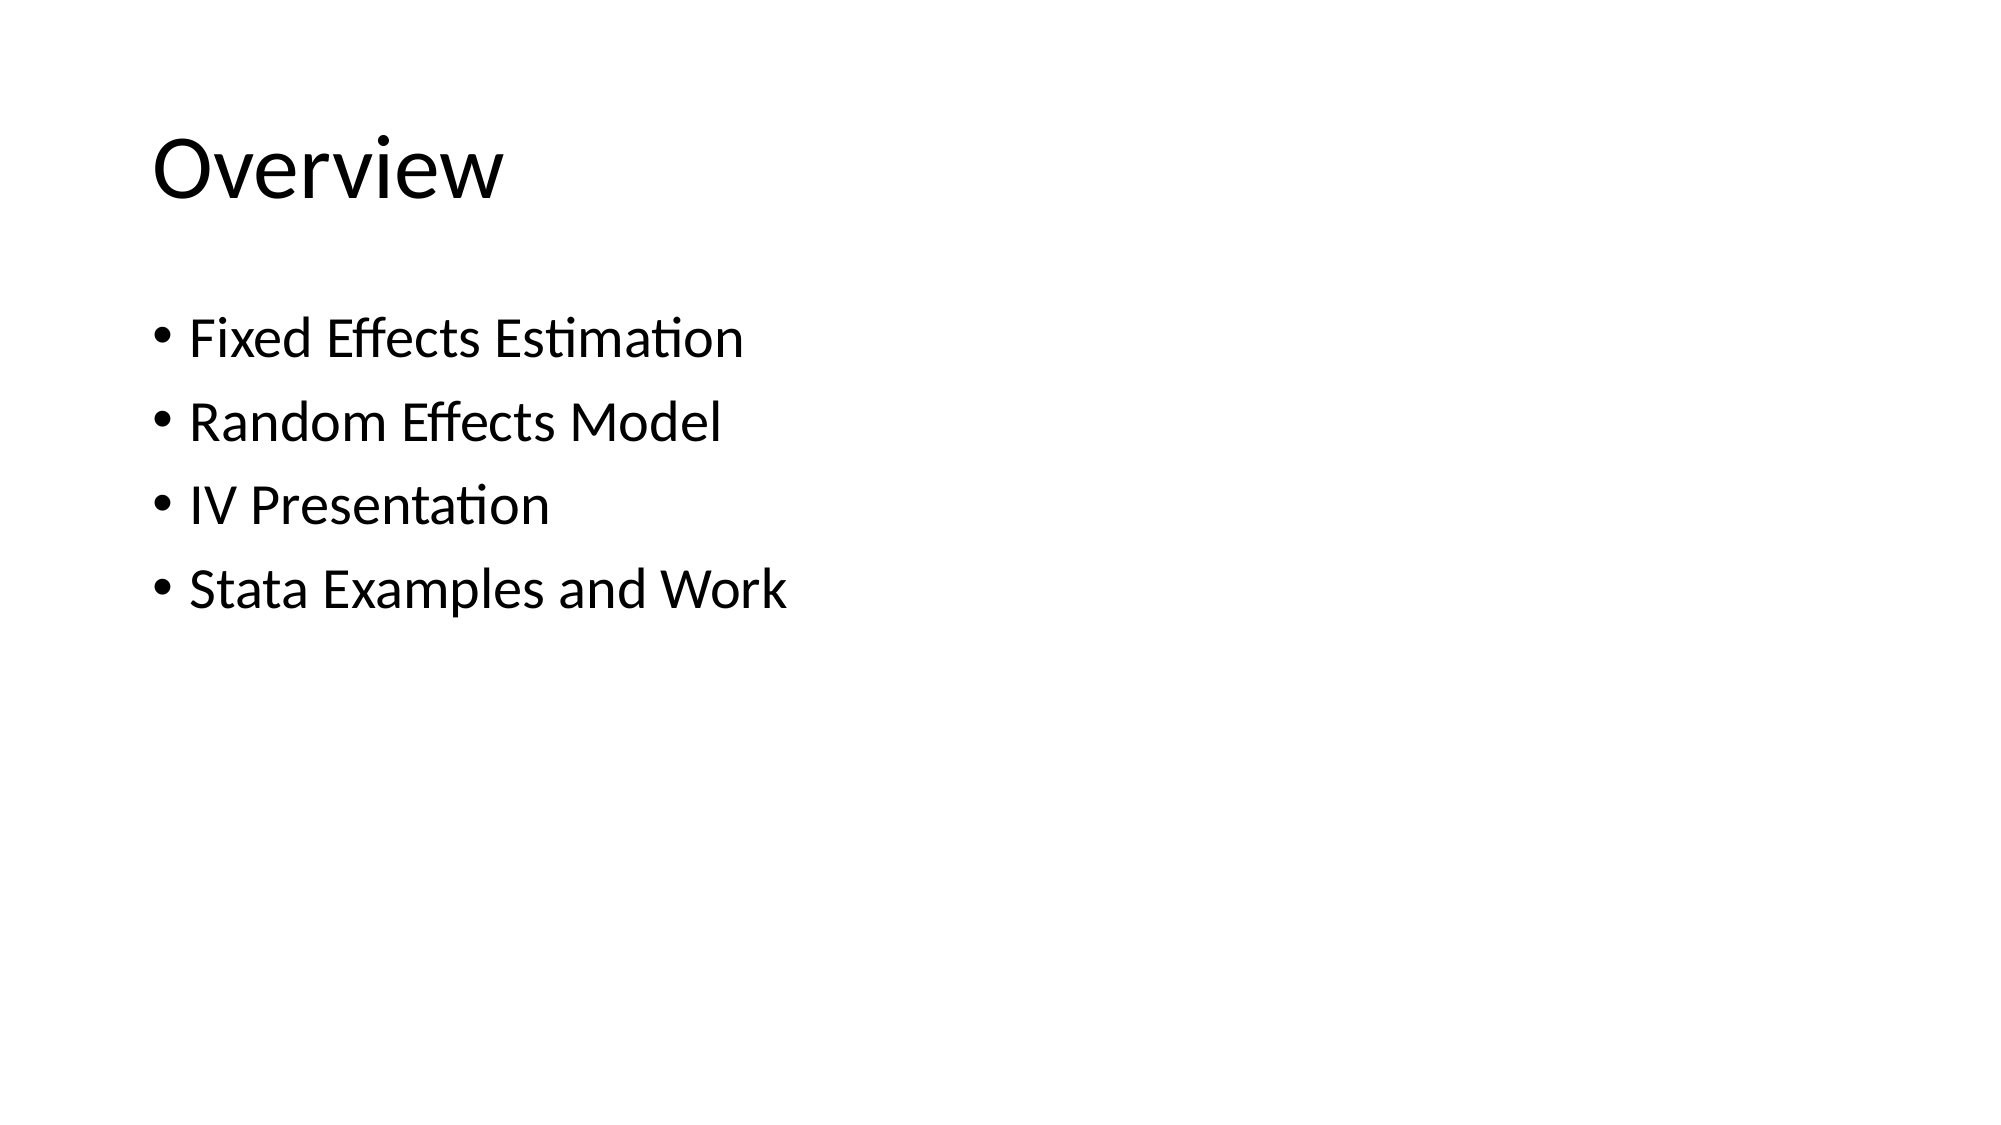

# Overview
Fixed Effects Estimation
Random Effects Model
IV Presentation
Stata Examples and Work